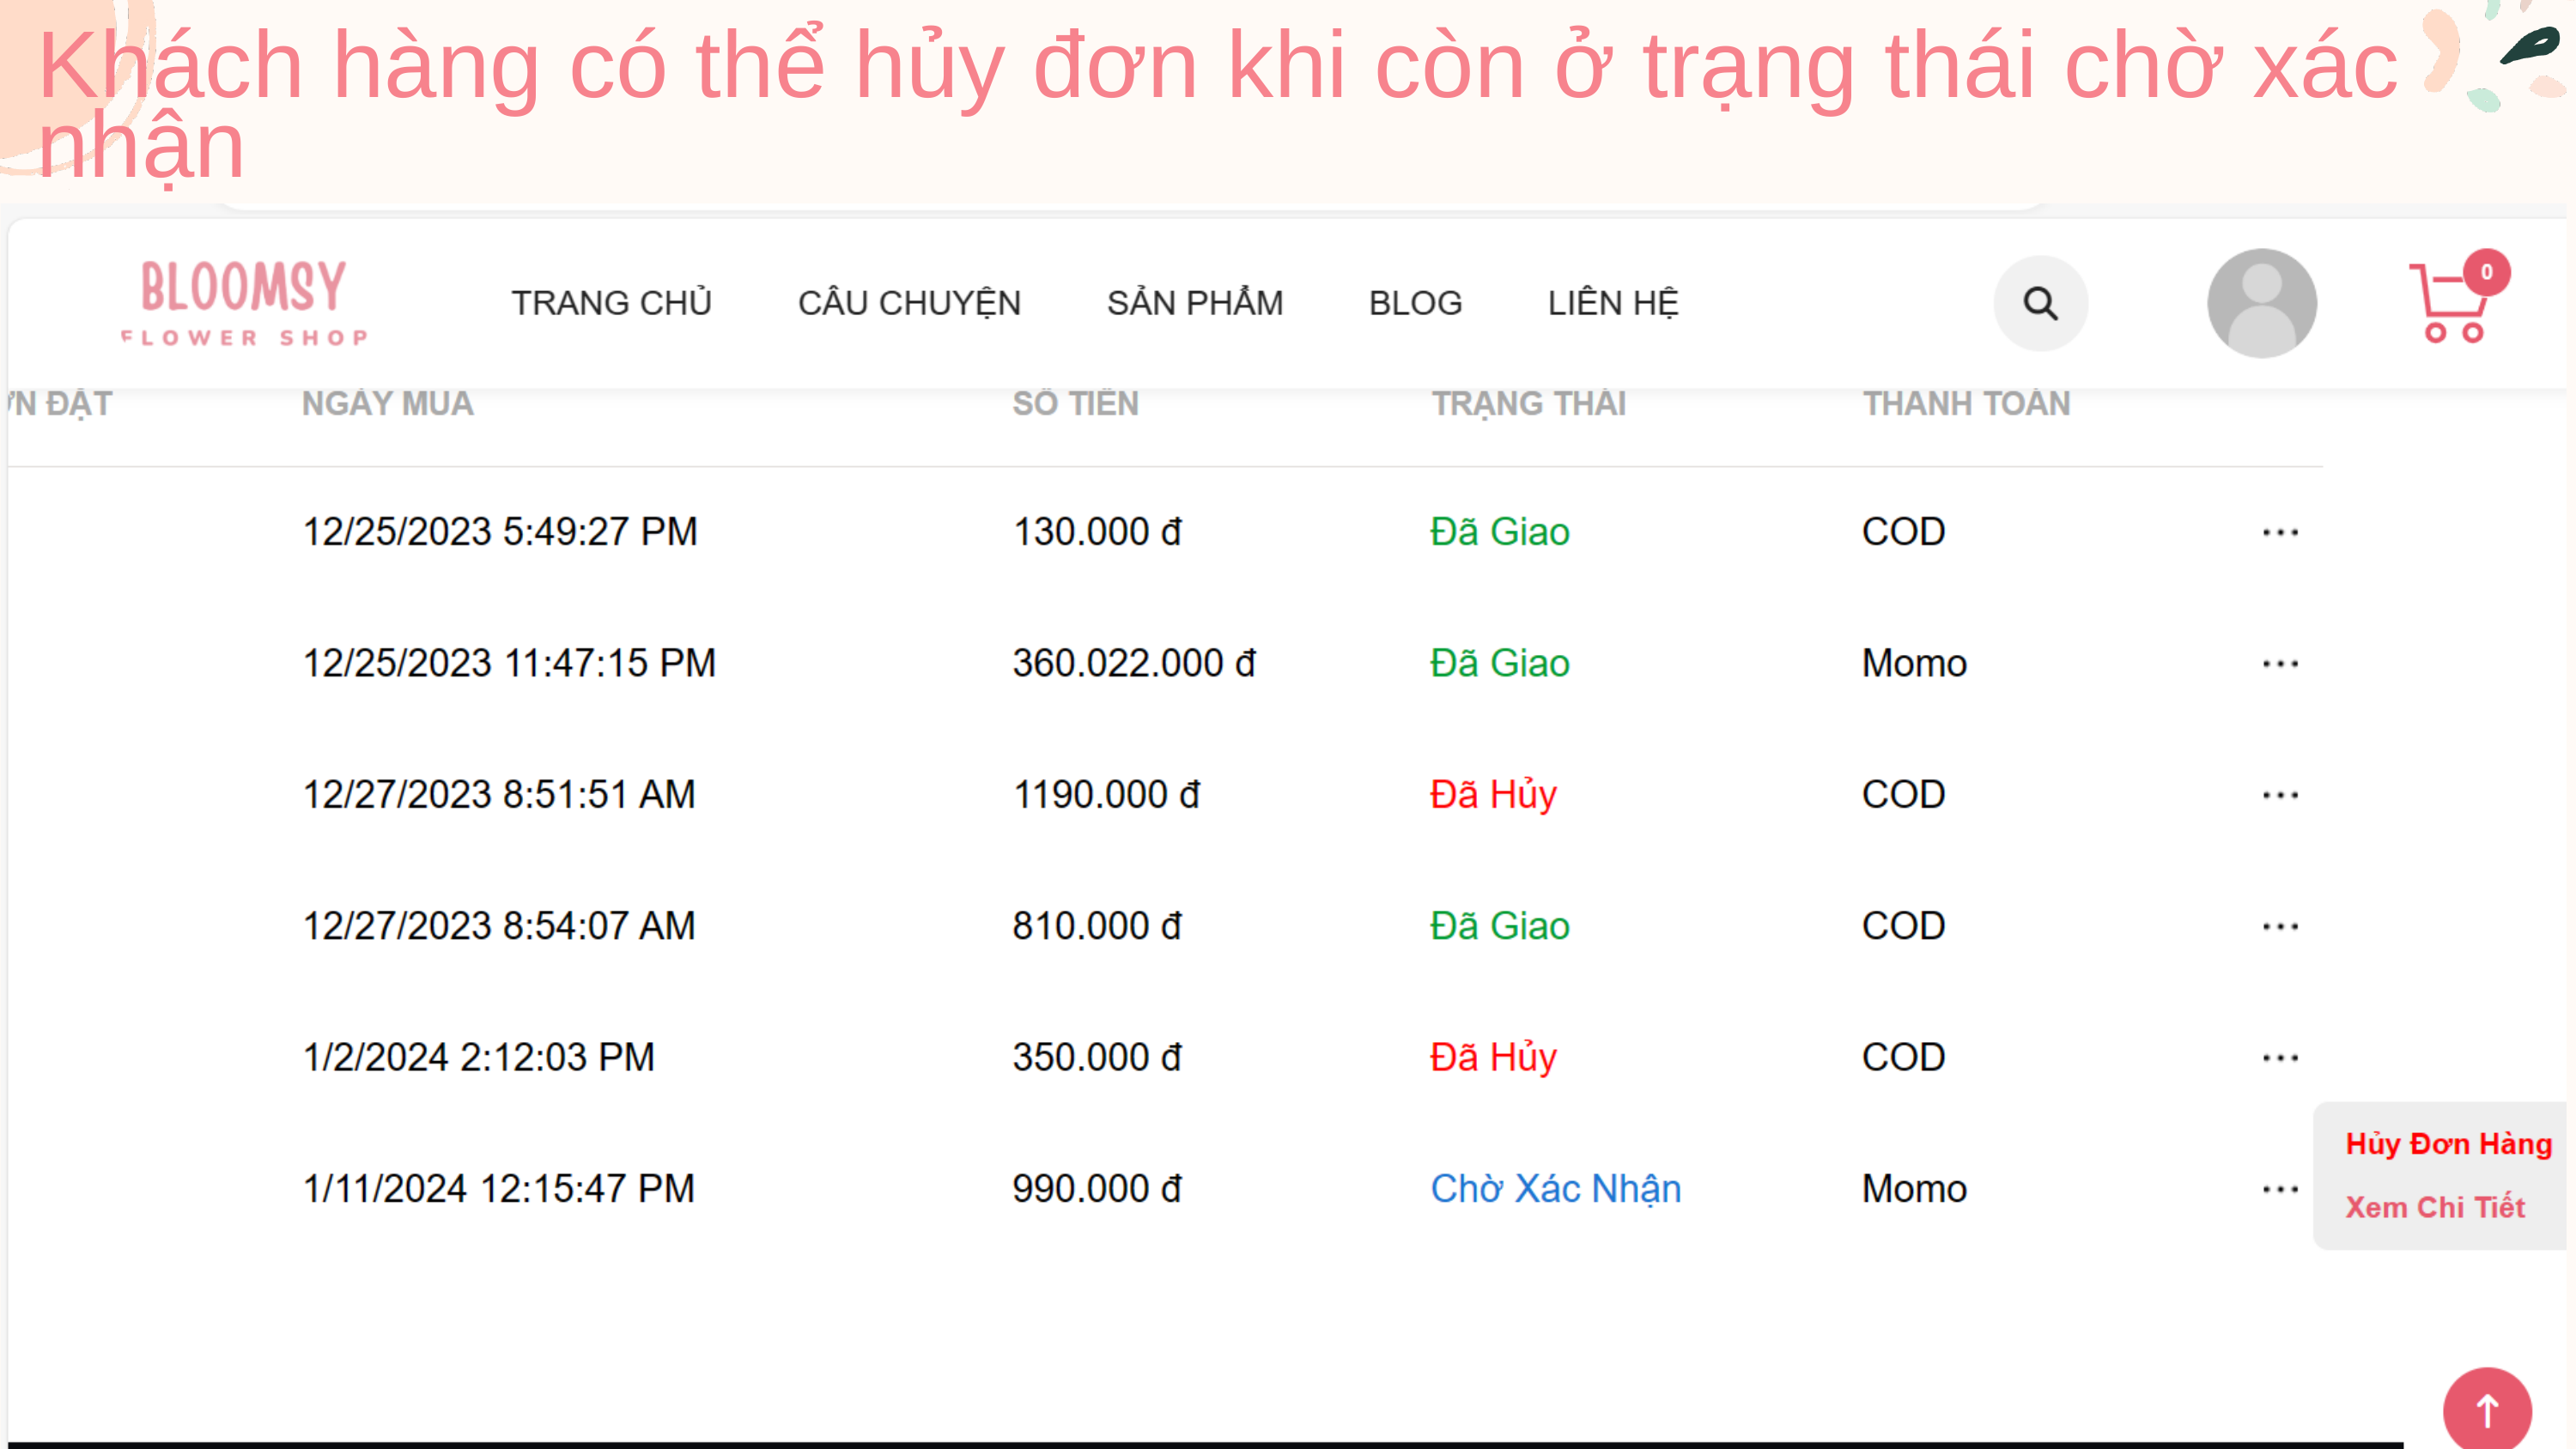

Khách hàng có thể hủy đơn khi còn ở trạng thái chờ xác nhận